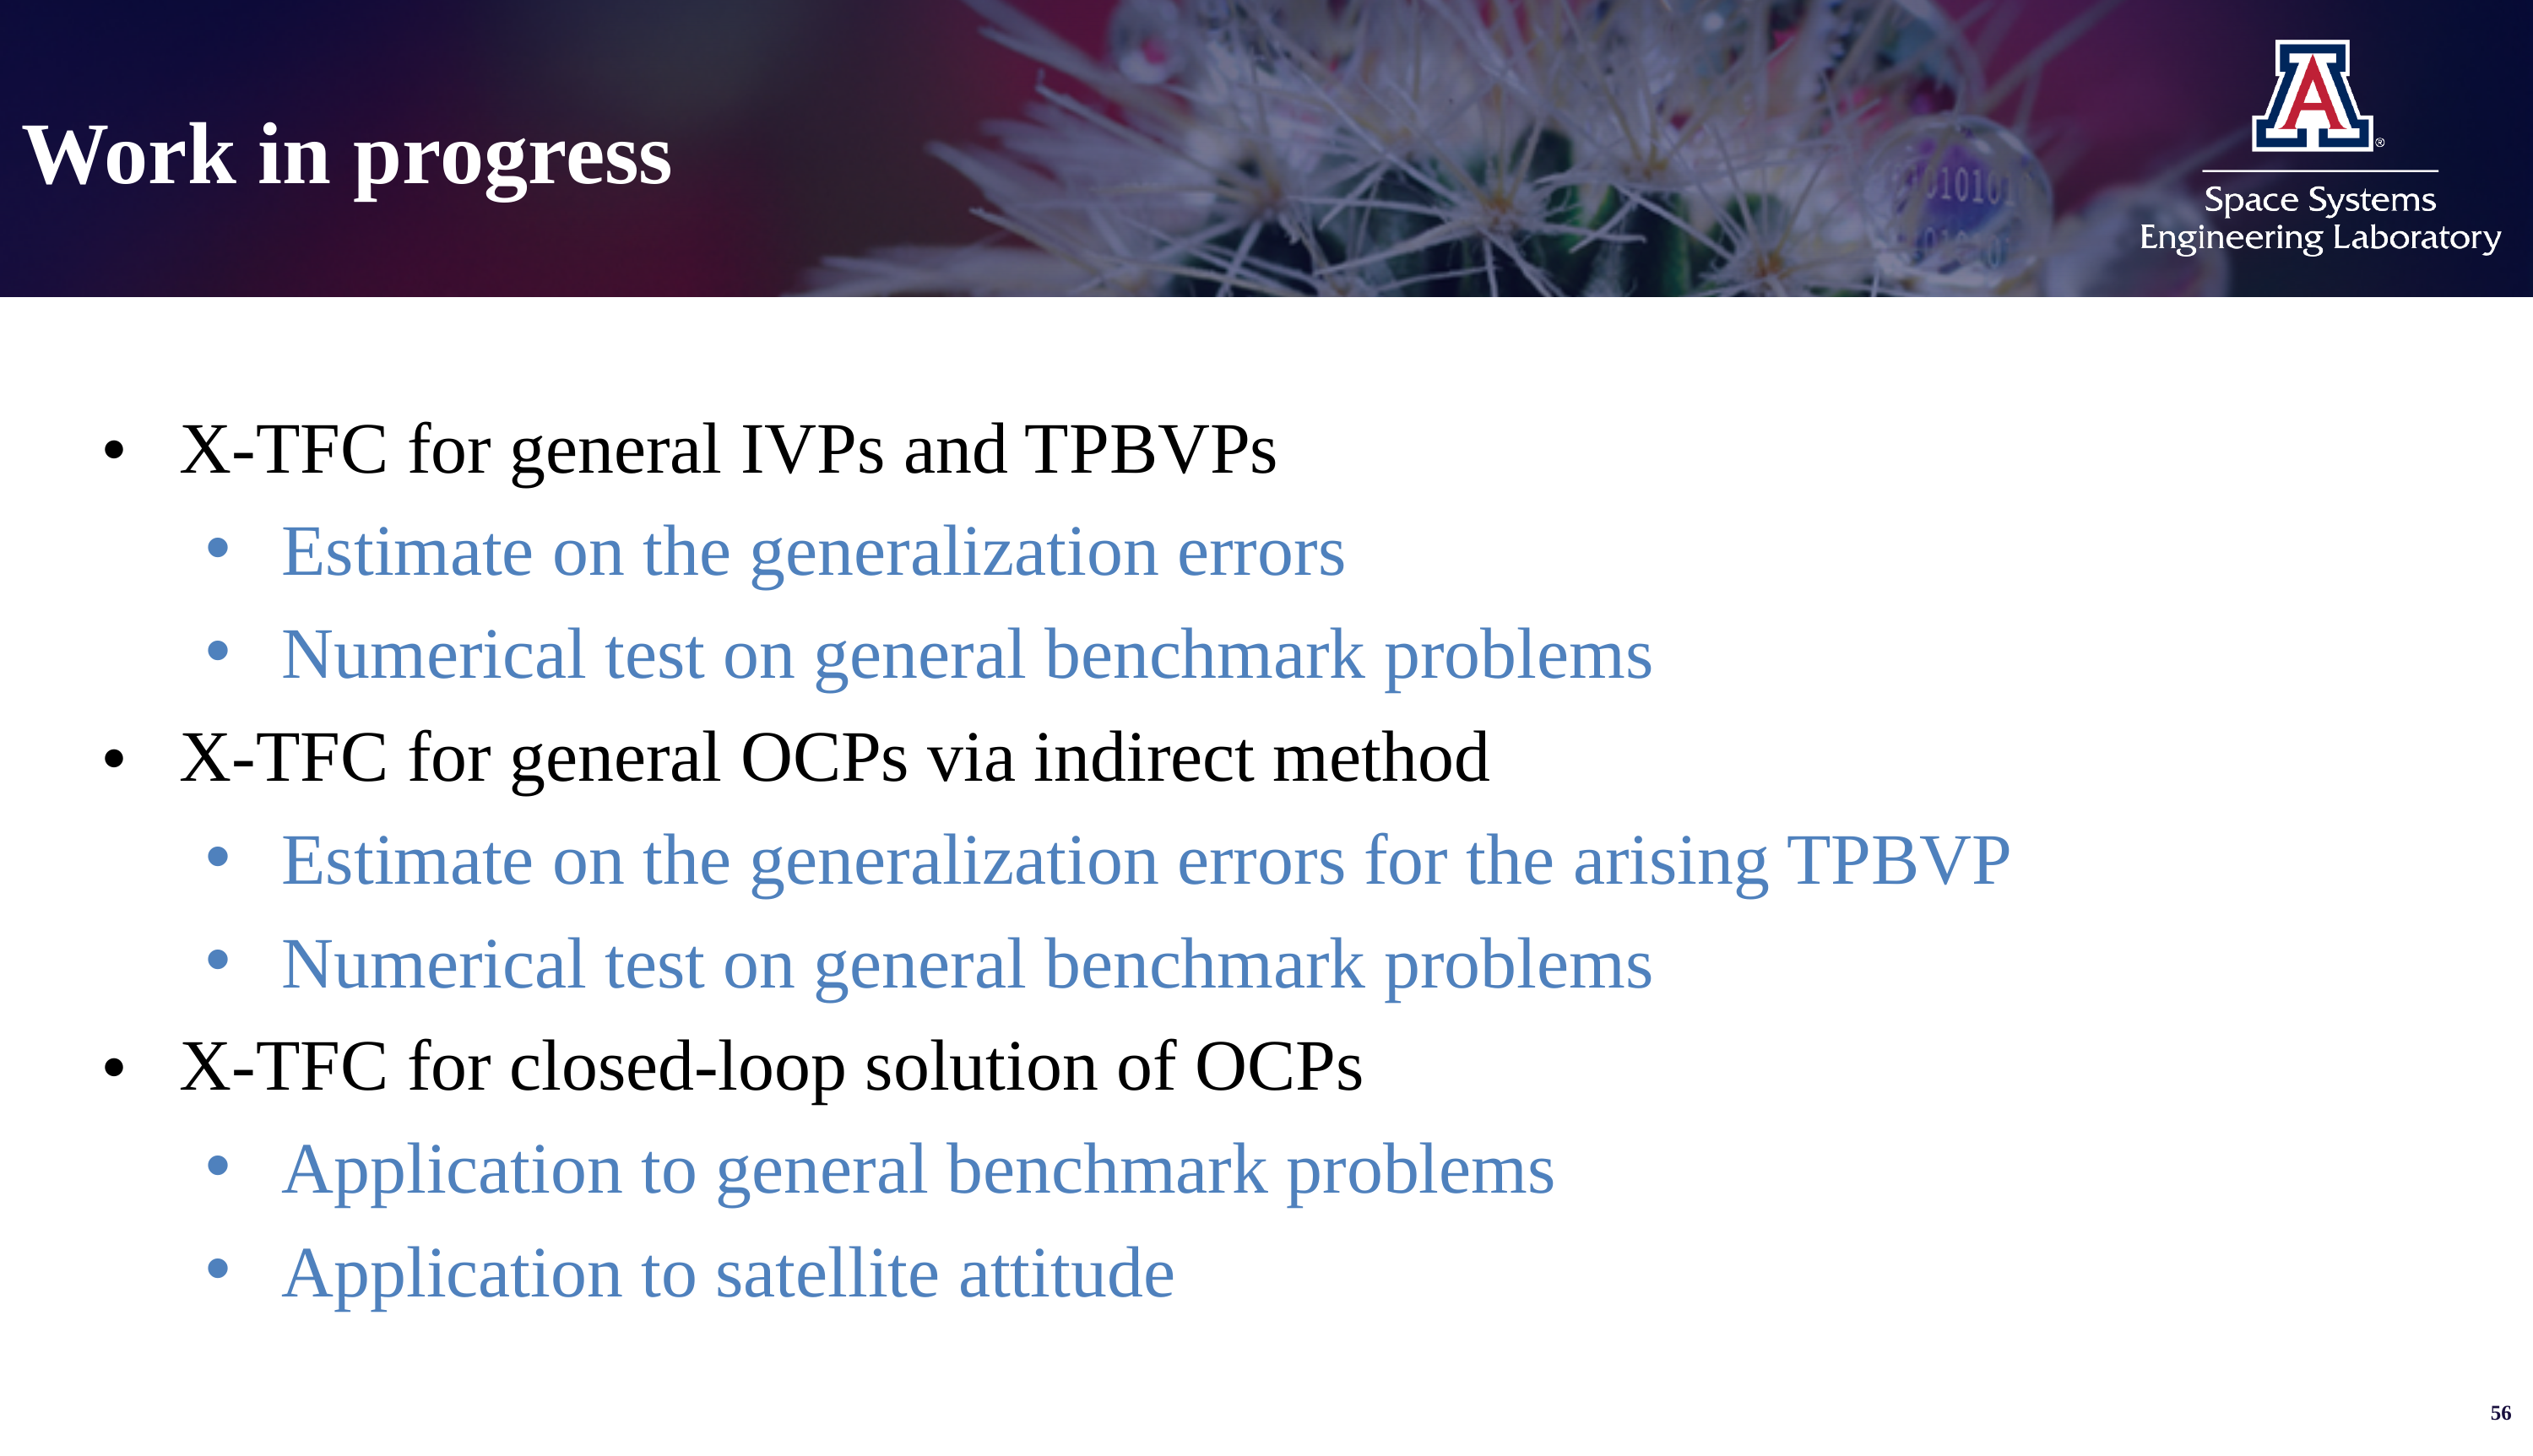

# Work in progress
X-TFC for general IVPs and TPBVPs
Estimate on the generalization errors
Numerical test on general benchmark problems
X-TFC for general OCPs via indirect method
Estimate on the generalization errors for the arising TPBVP
Numerical test on general benchmark problems
X-TFC for closed-loop solution of OCPs
Application to general benchmark problems
Application to satellite attitude

56